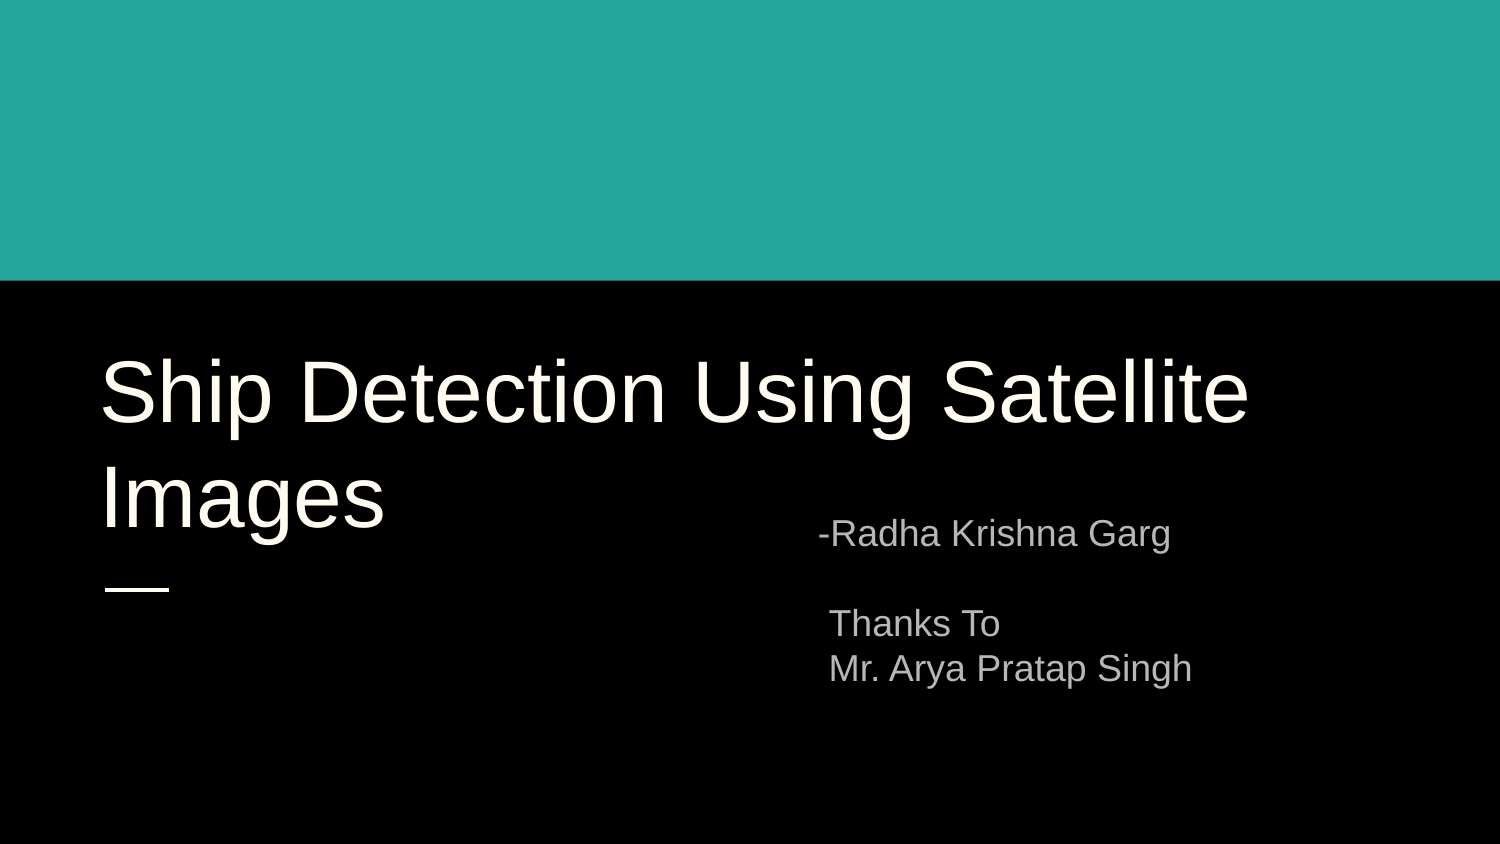

# Ship Detection Using Satellite Images
-Radha Krishna Garg

 Thanks To
 Mr. Arya Pratap Singh